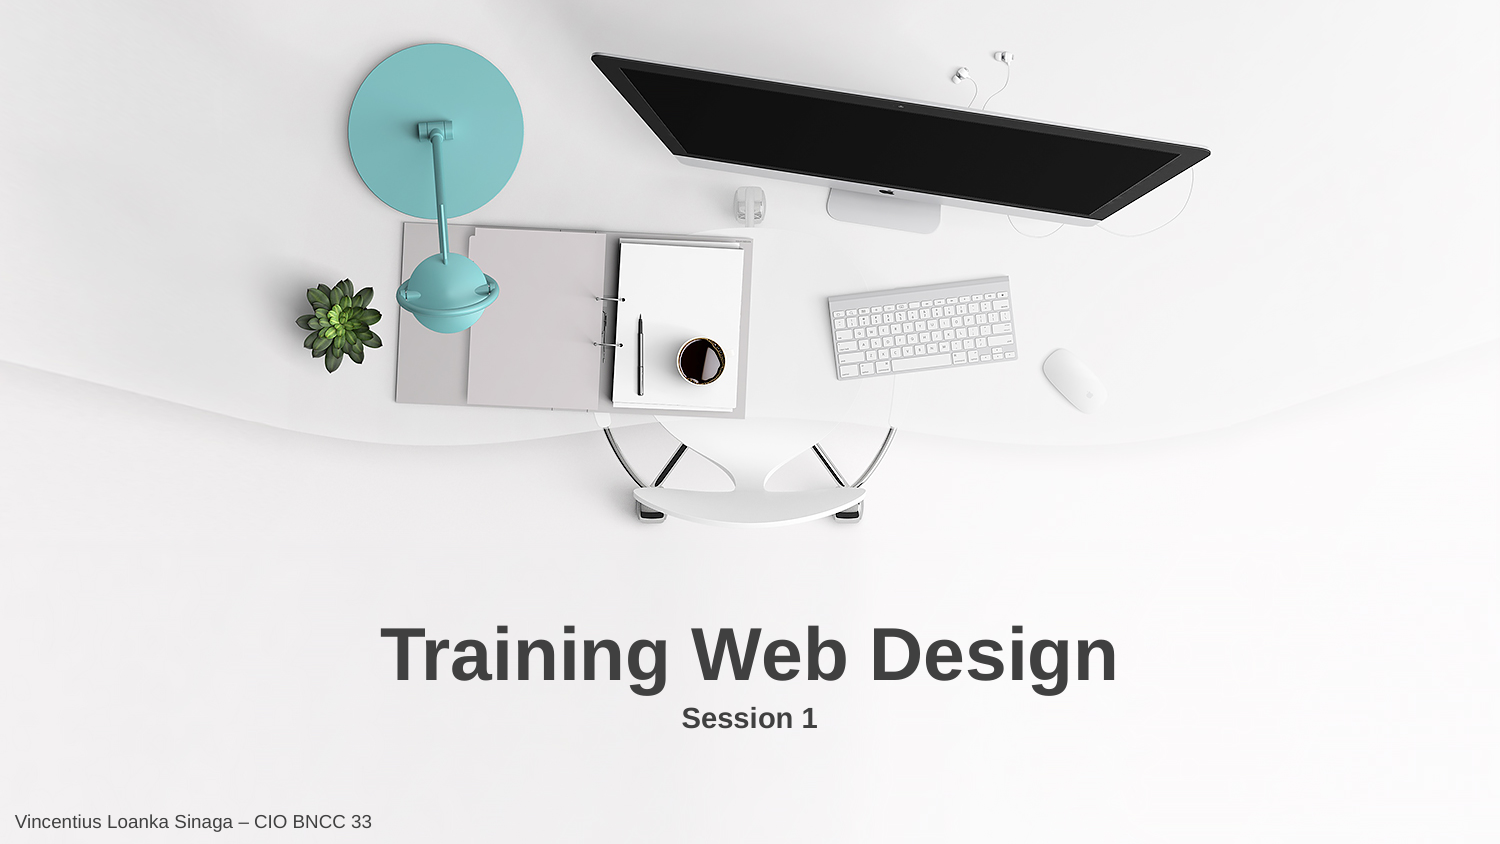

Training Web Design
Session 1
Vincentius Loanka Sinaga – CIO BNCC 33